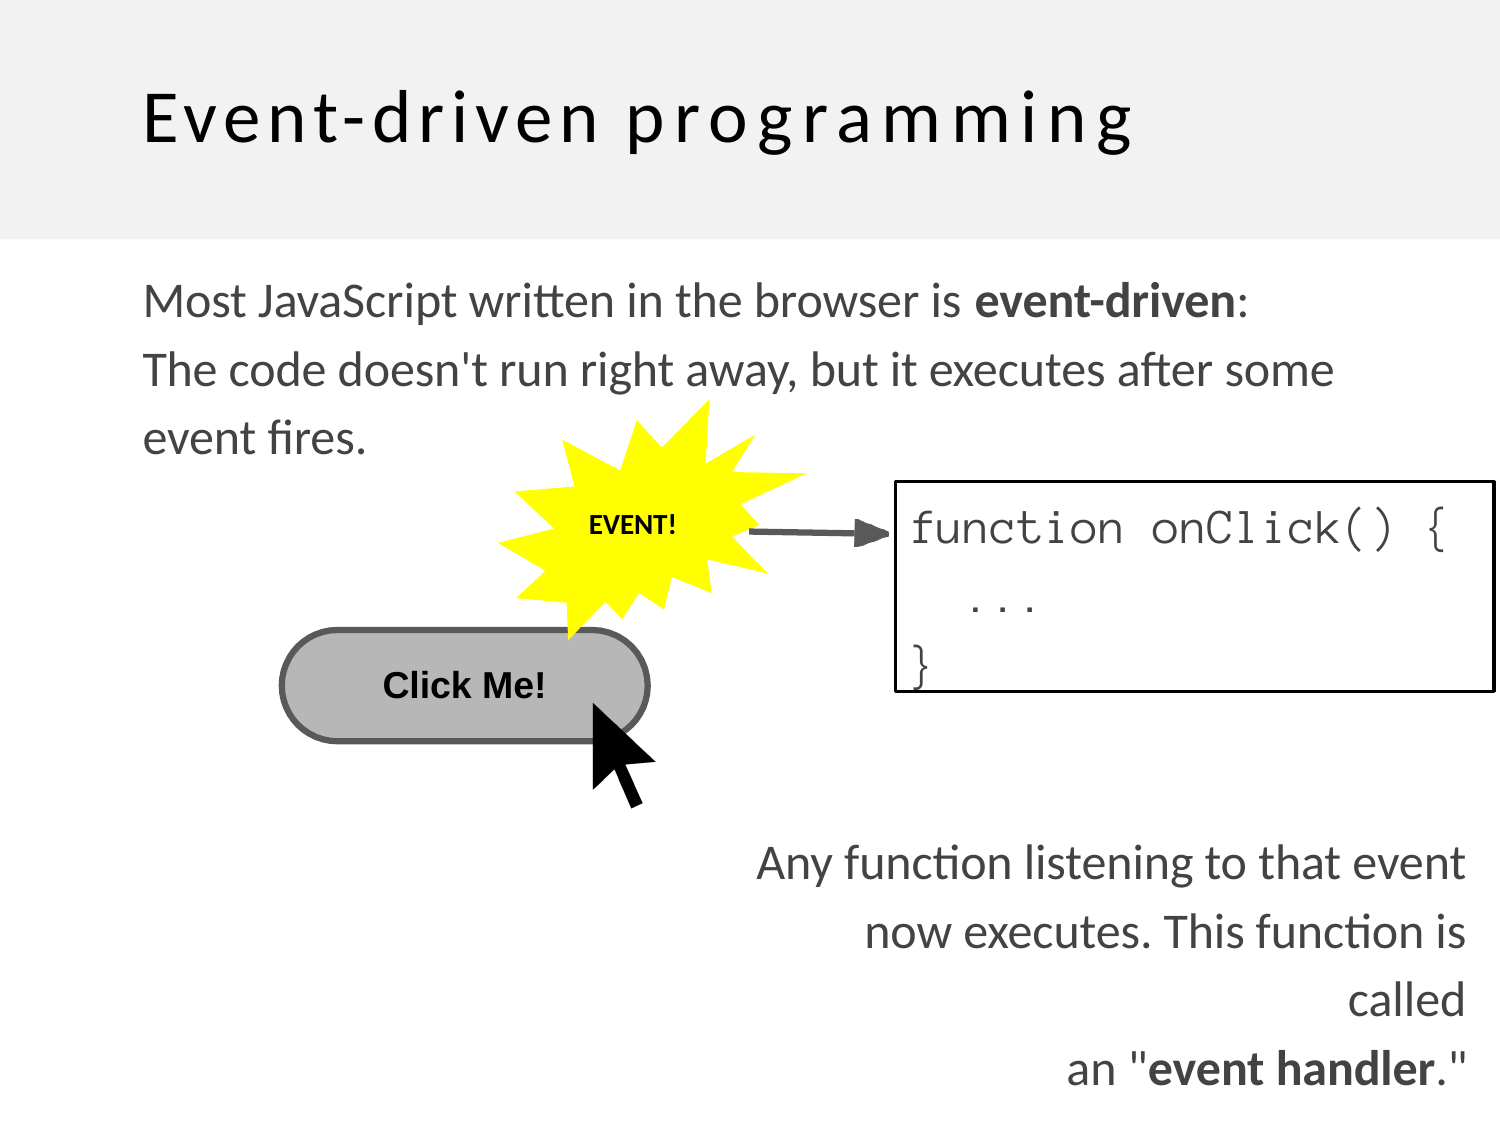

# Event-driven programming
Most JavaScript written in the browser is event-driven:
The code doesn't run right away, but it executes after some  event fires.

function onClick() {
...
}
EVENT!

Click Me!
Any function listening to that event  now executes. This function is called
an "event handler."